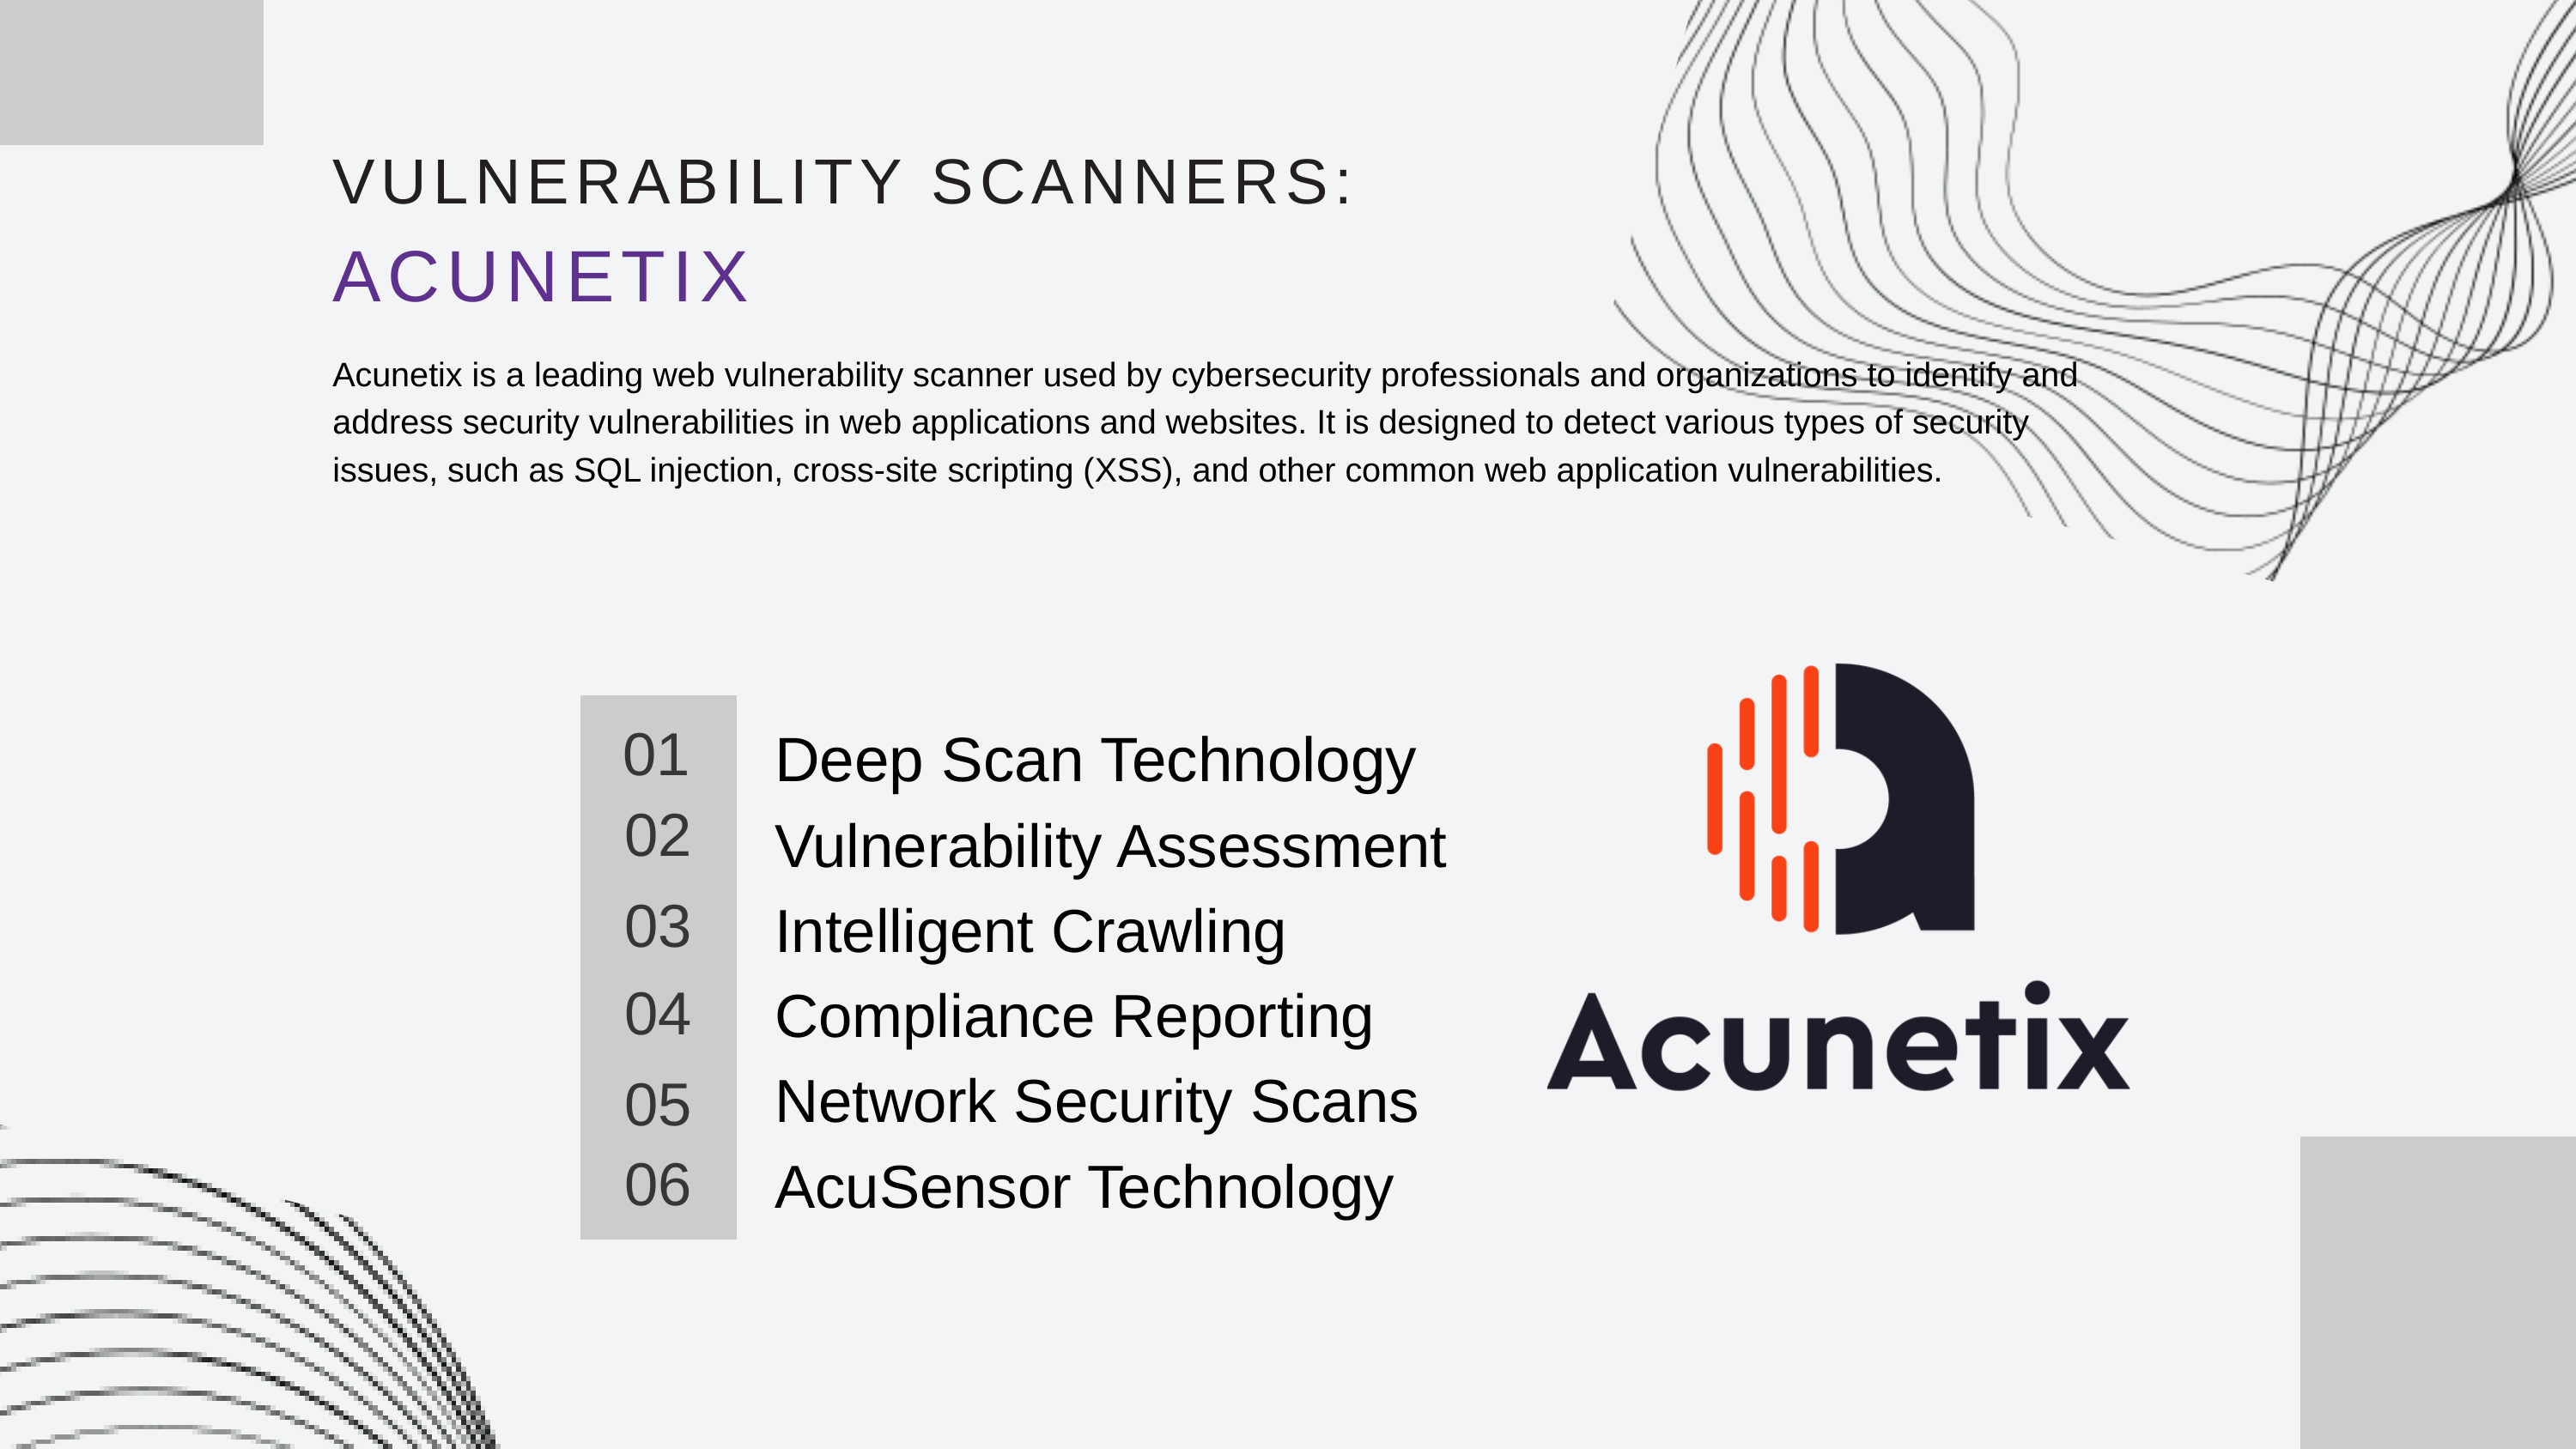

VULNERABILITY SCANNERS:
ACUNETIX
Acunetix is a leading web vulnerability scanner used by cybersecurity professionals and organizations to identify and address security vulnerabilities in web applications and websites. It is designed to detect various types of security issues, such as SQL injection, cross-site scripting (XSS), and other common web application vulnerabilities.

Deep Scan Technology
Vulnerability Assessment
Intelligent Crawling
Compliance Reporting
Network Security Scans
AcuSensor Technology

01
02
03
04
05

06